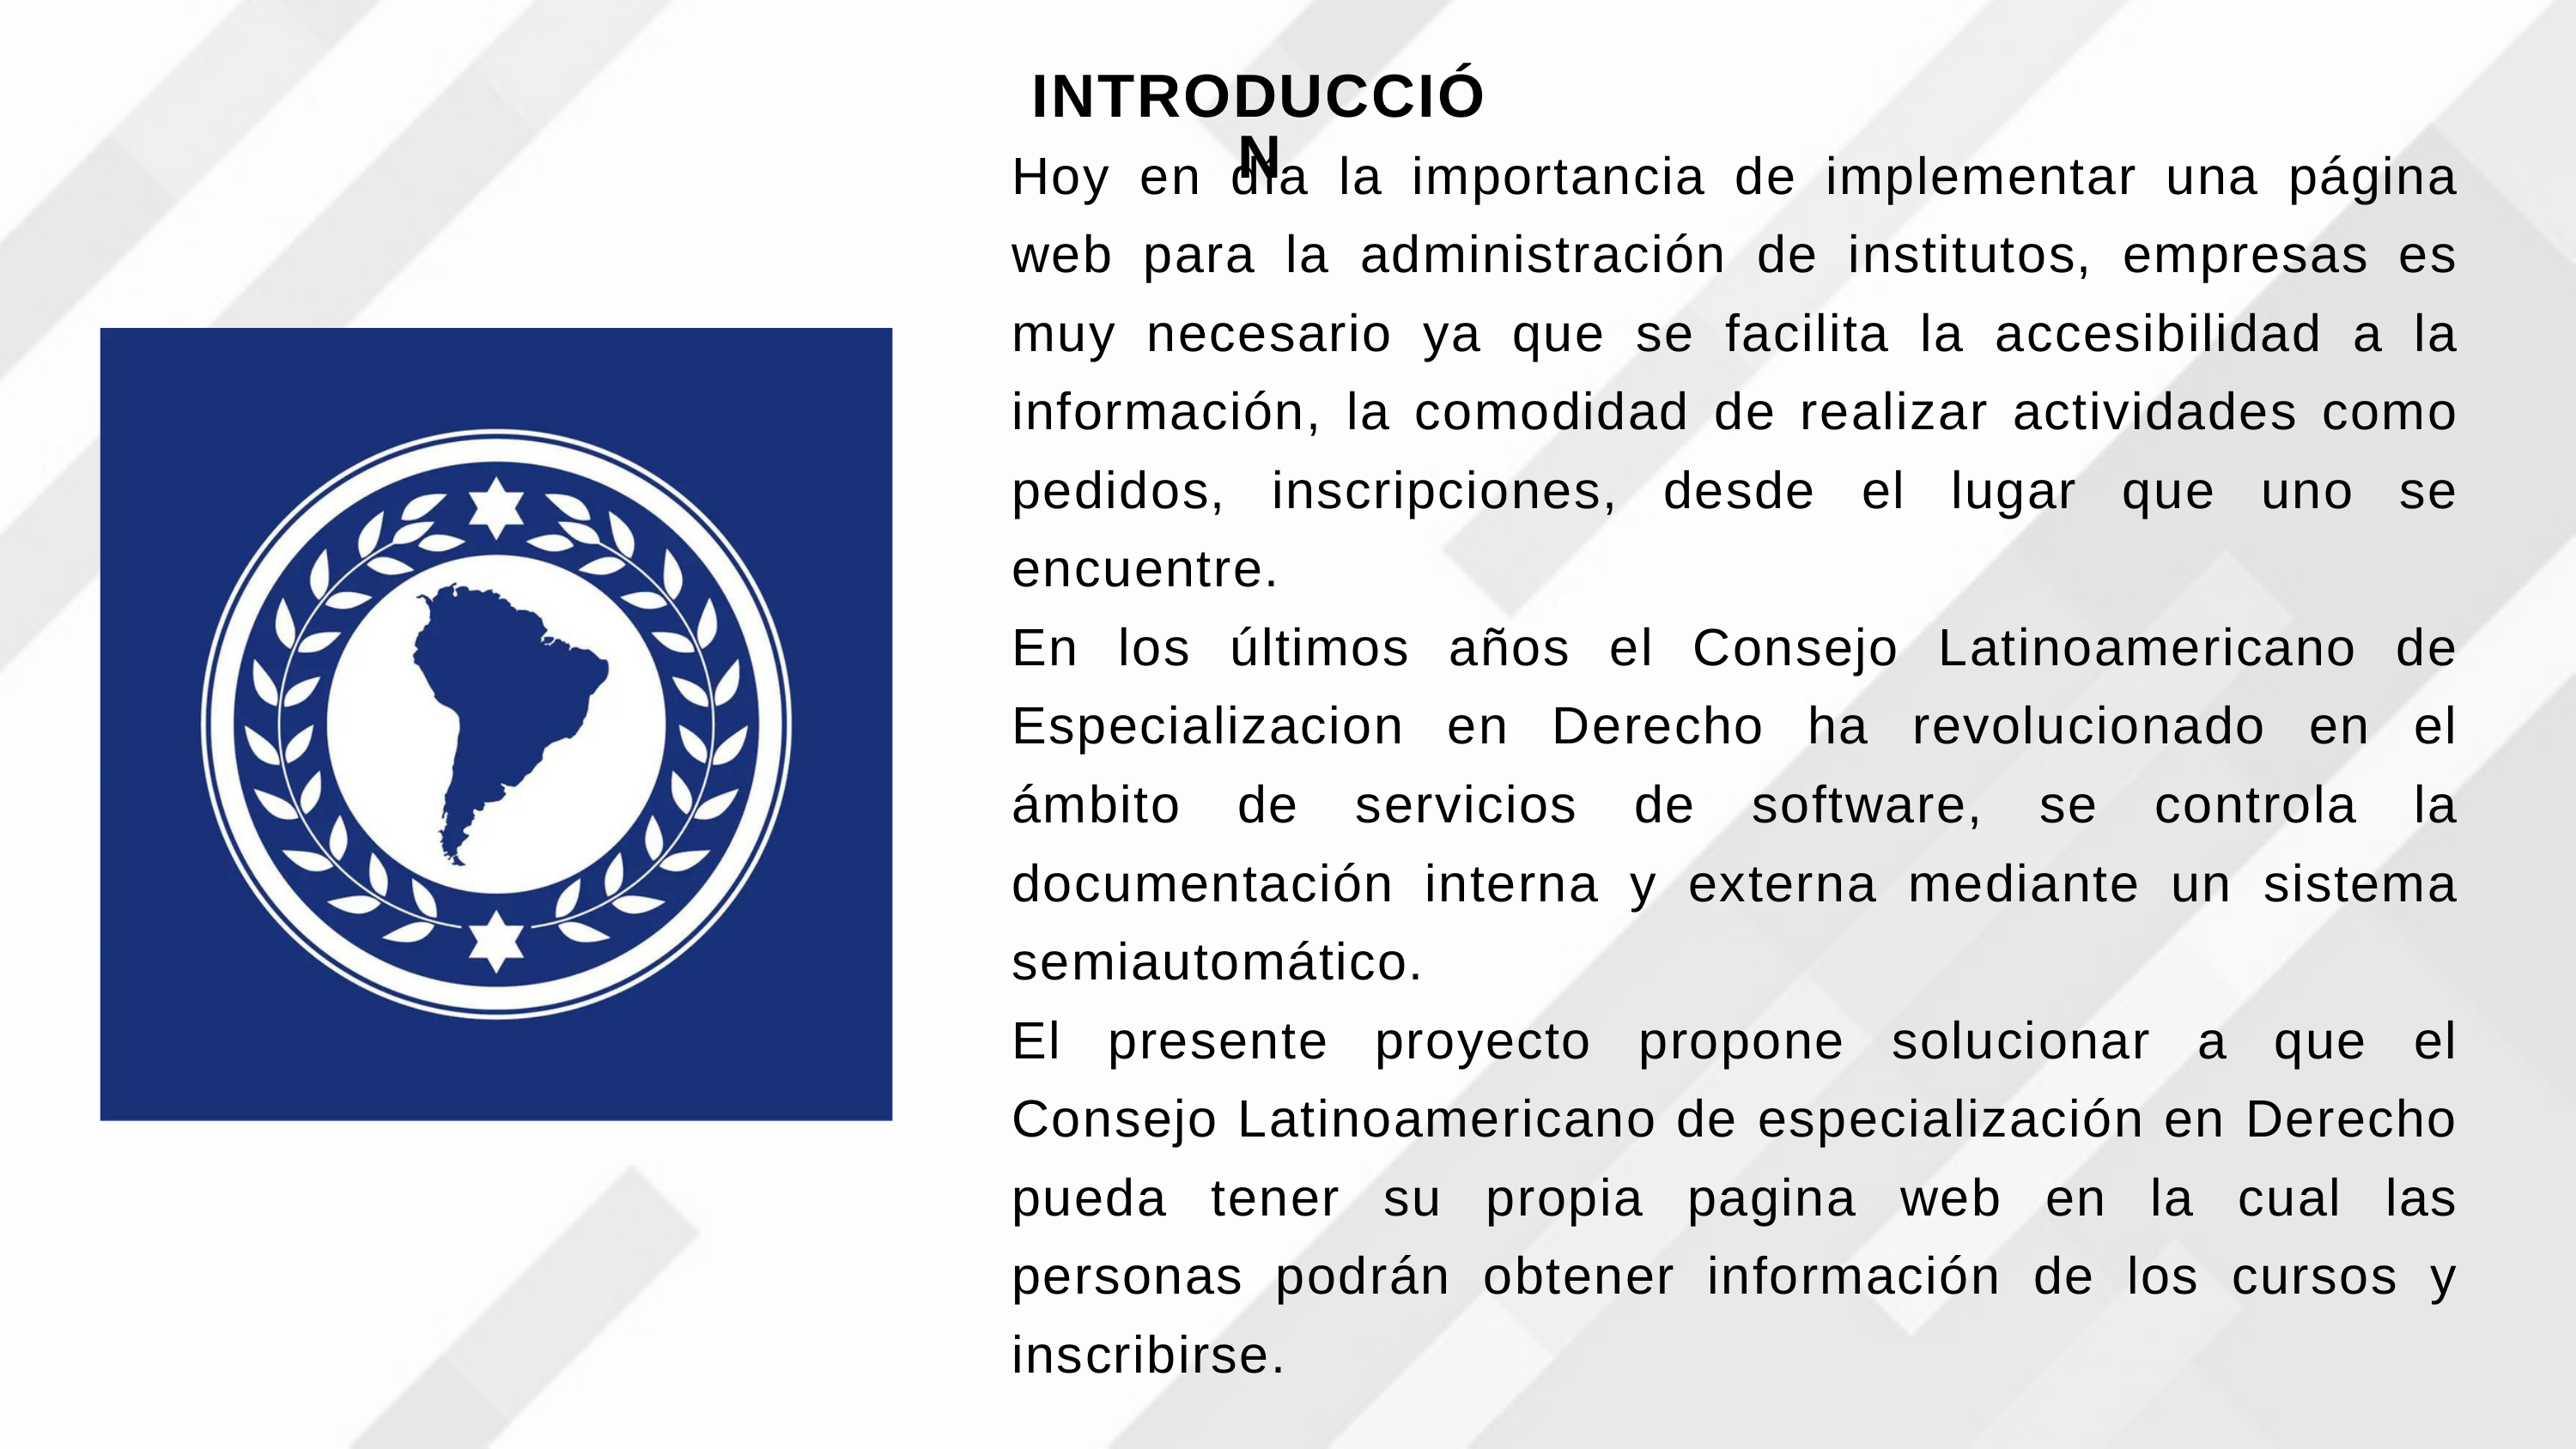

INTRODUCCIÓN
Hoy en día la importancia de implementar una página web para la administración de institutos, empresas es muy necesario ya que se facilita la accesibilidad a la información, la comodidad de realizar actividades como pedidos, inscripciones, desde el lugar que uno se encuentre.
En los últimos años el Consejo Latinoamericano de Especializacion en Derecho ha revolucionado en el ámbito de servicios de software, se controla la documentación interna y externa mediante un sistema semiautomático.
El presente proyecto propone solucionar a que el Consejo Latinoamericano de especialización en Derecho pueda tener su propia pagina web en la cual las personas podrán obtener información de los cursos y inscribirse.